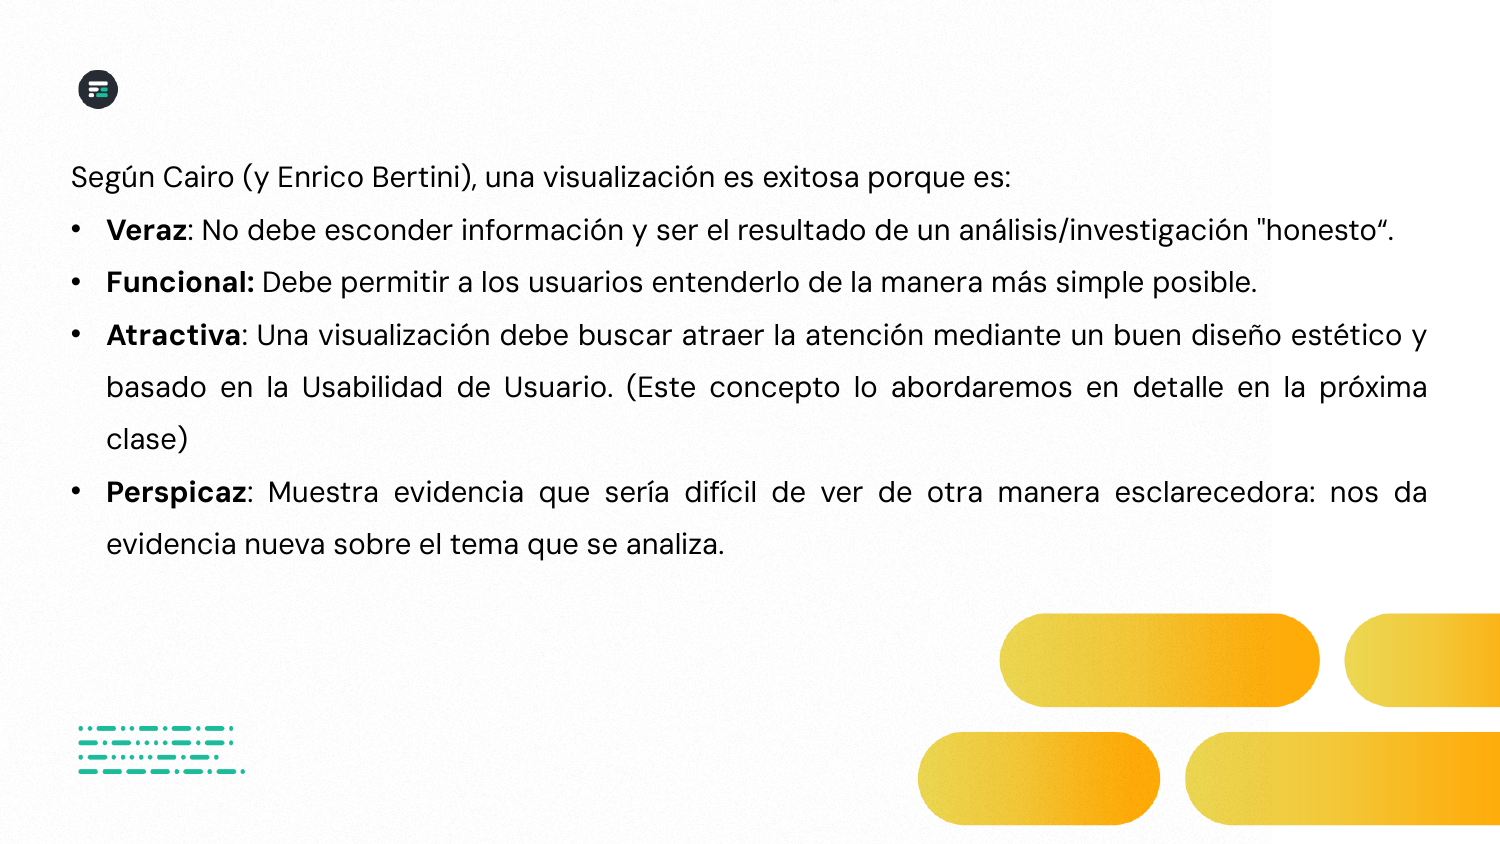

Según Cairo (y Enrico Bertini), una visualización es exitosa porque es:
Veraz: No debe esconder información y ser el resultado de un análisis/investigación "honesto“.
Funcional: Debe permitir a los usuarios entenderlo de la manera más simple posible.
Atractiva: Una visualización debe buscar atraer la atención mediante un buen diseño estético y basado en la Usabilidad de Usuario. (Este concepto lo abordaremos en detalle en la próxima clase)
Perspicaz: Muestra evidencia que sería difícil de ver de otra manera esclarecedora: nos da evidencia nueva sobre el tema que se analiza.